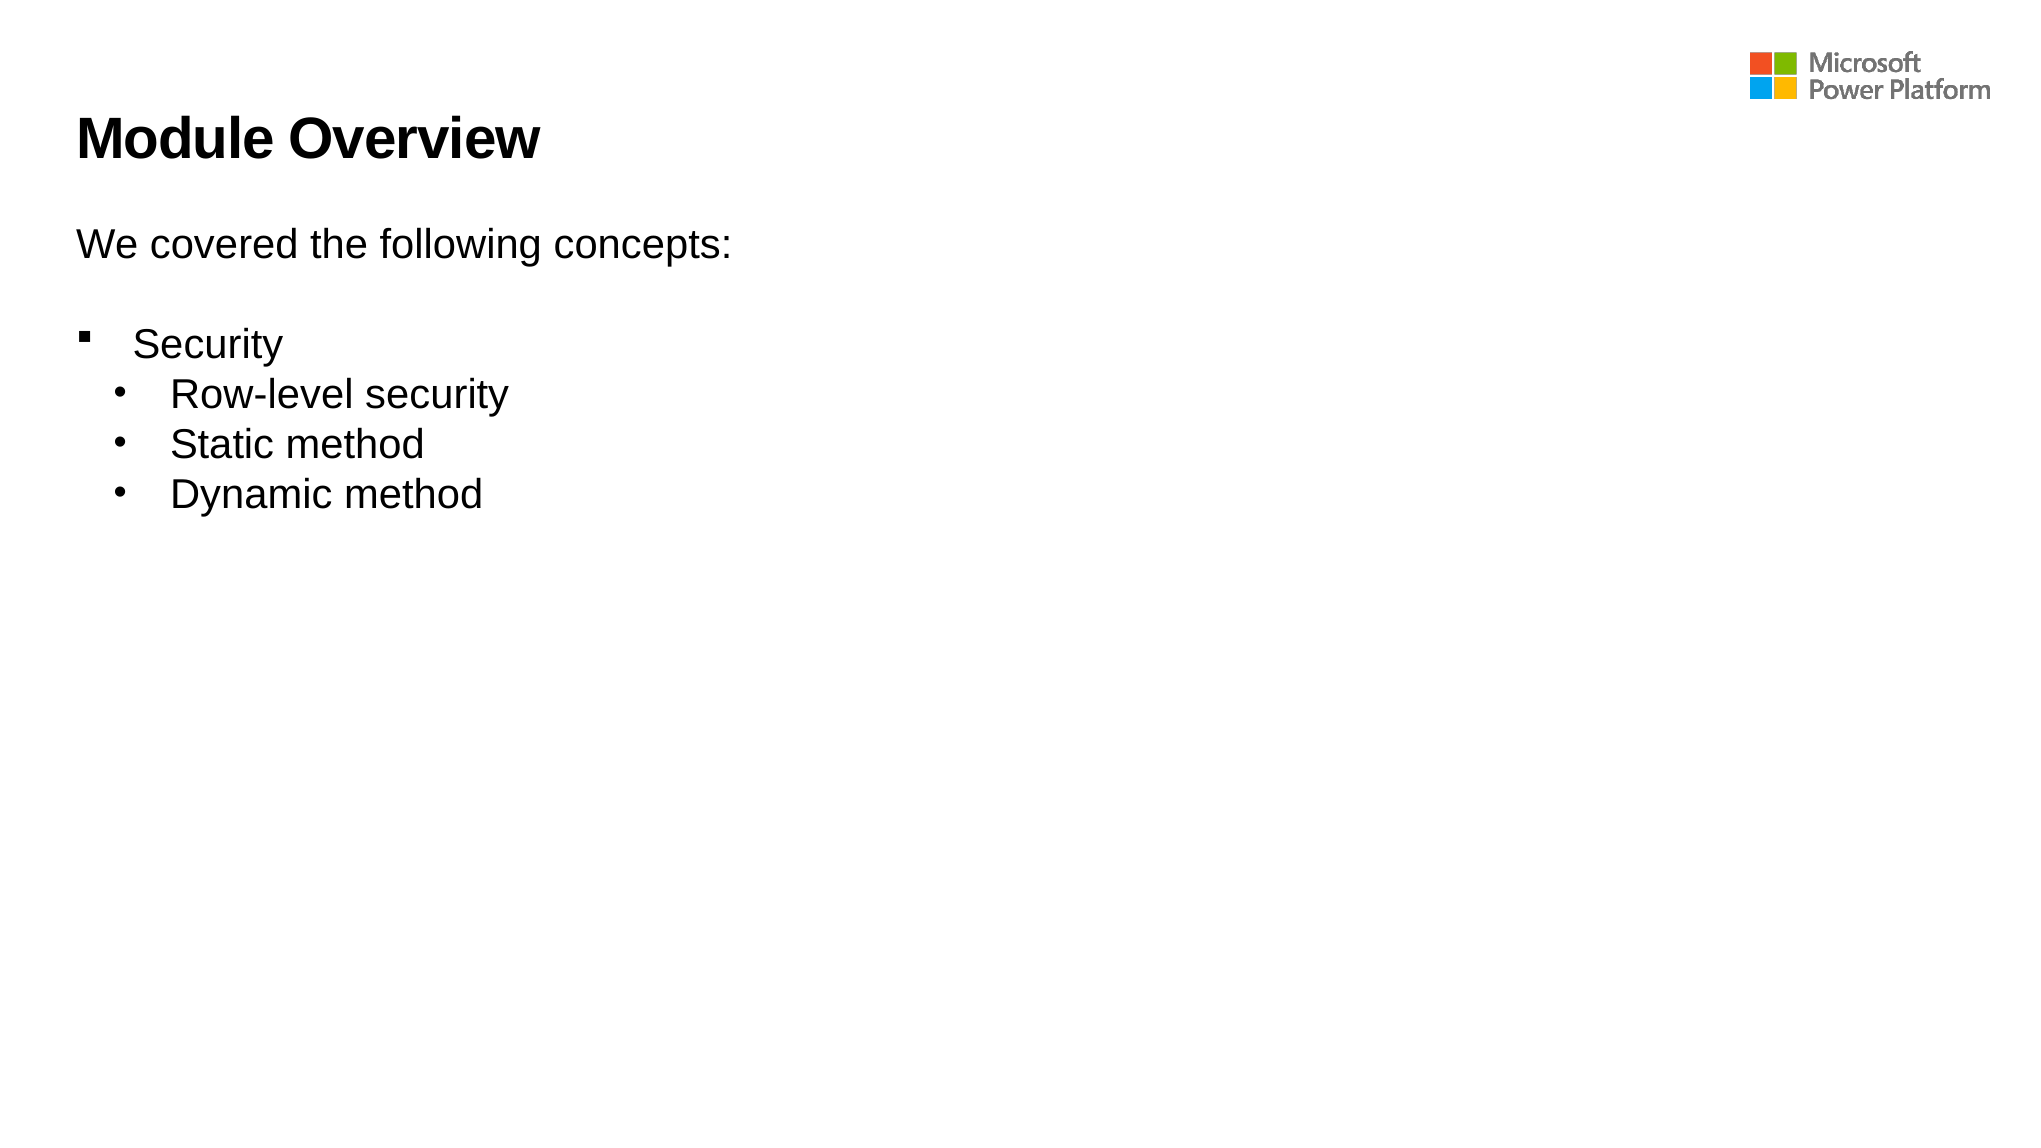

# Module Overview
We covered the following concepts:

Security
Row-level security
Static method
Dynamic method